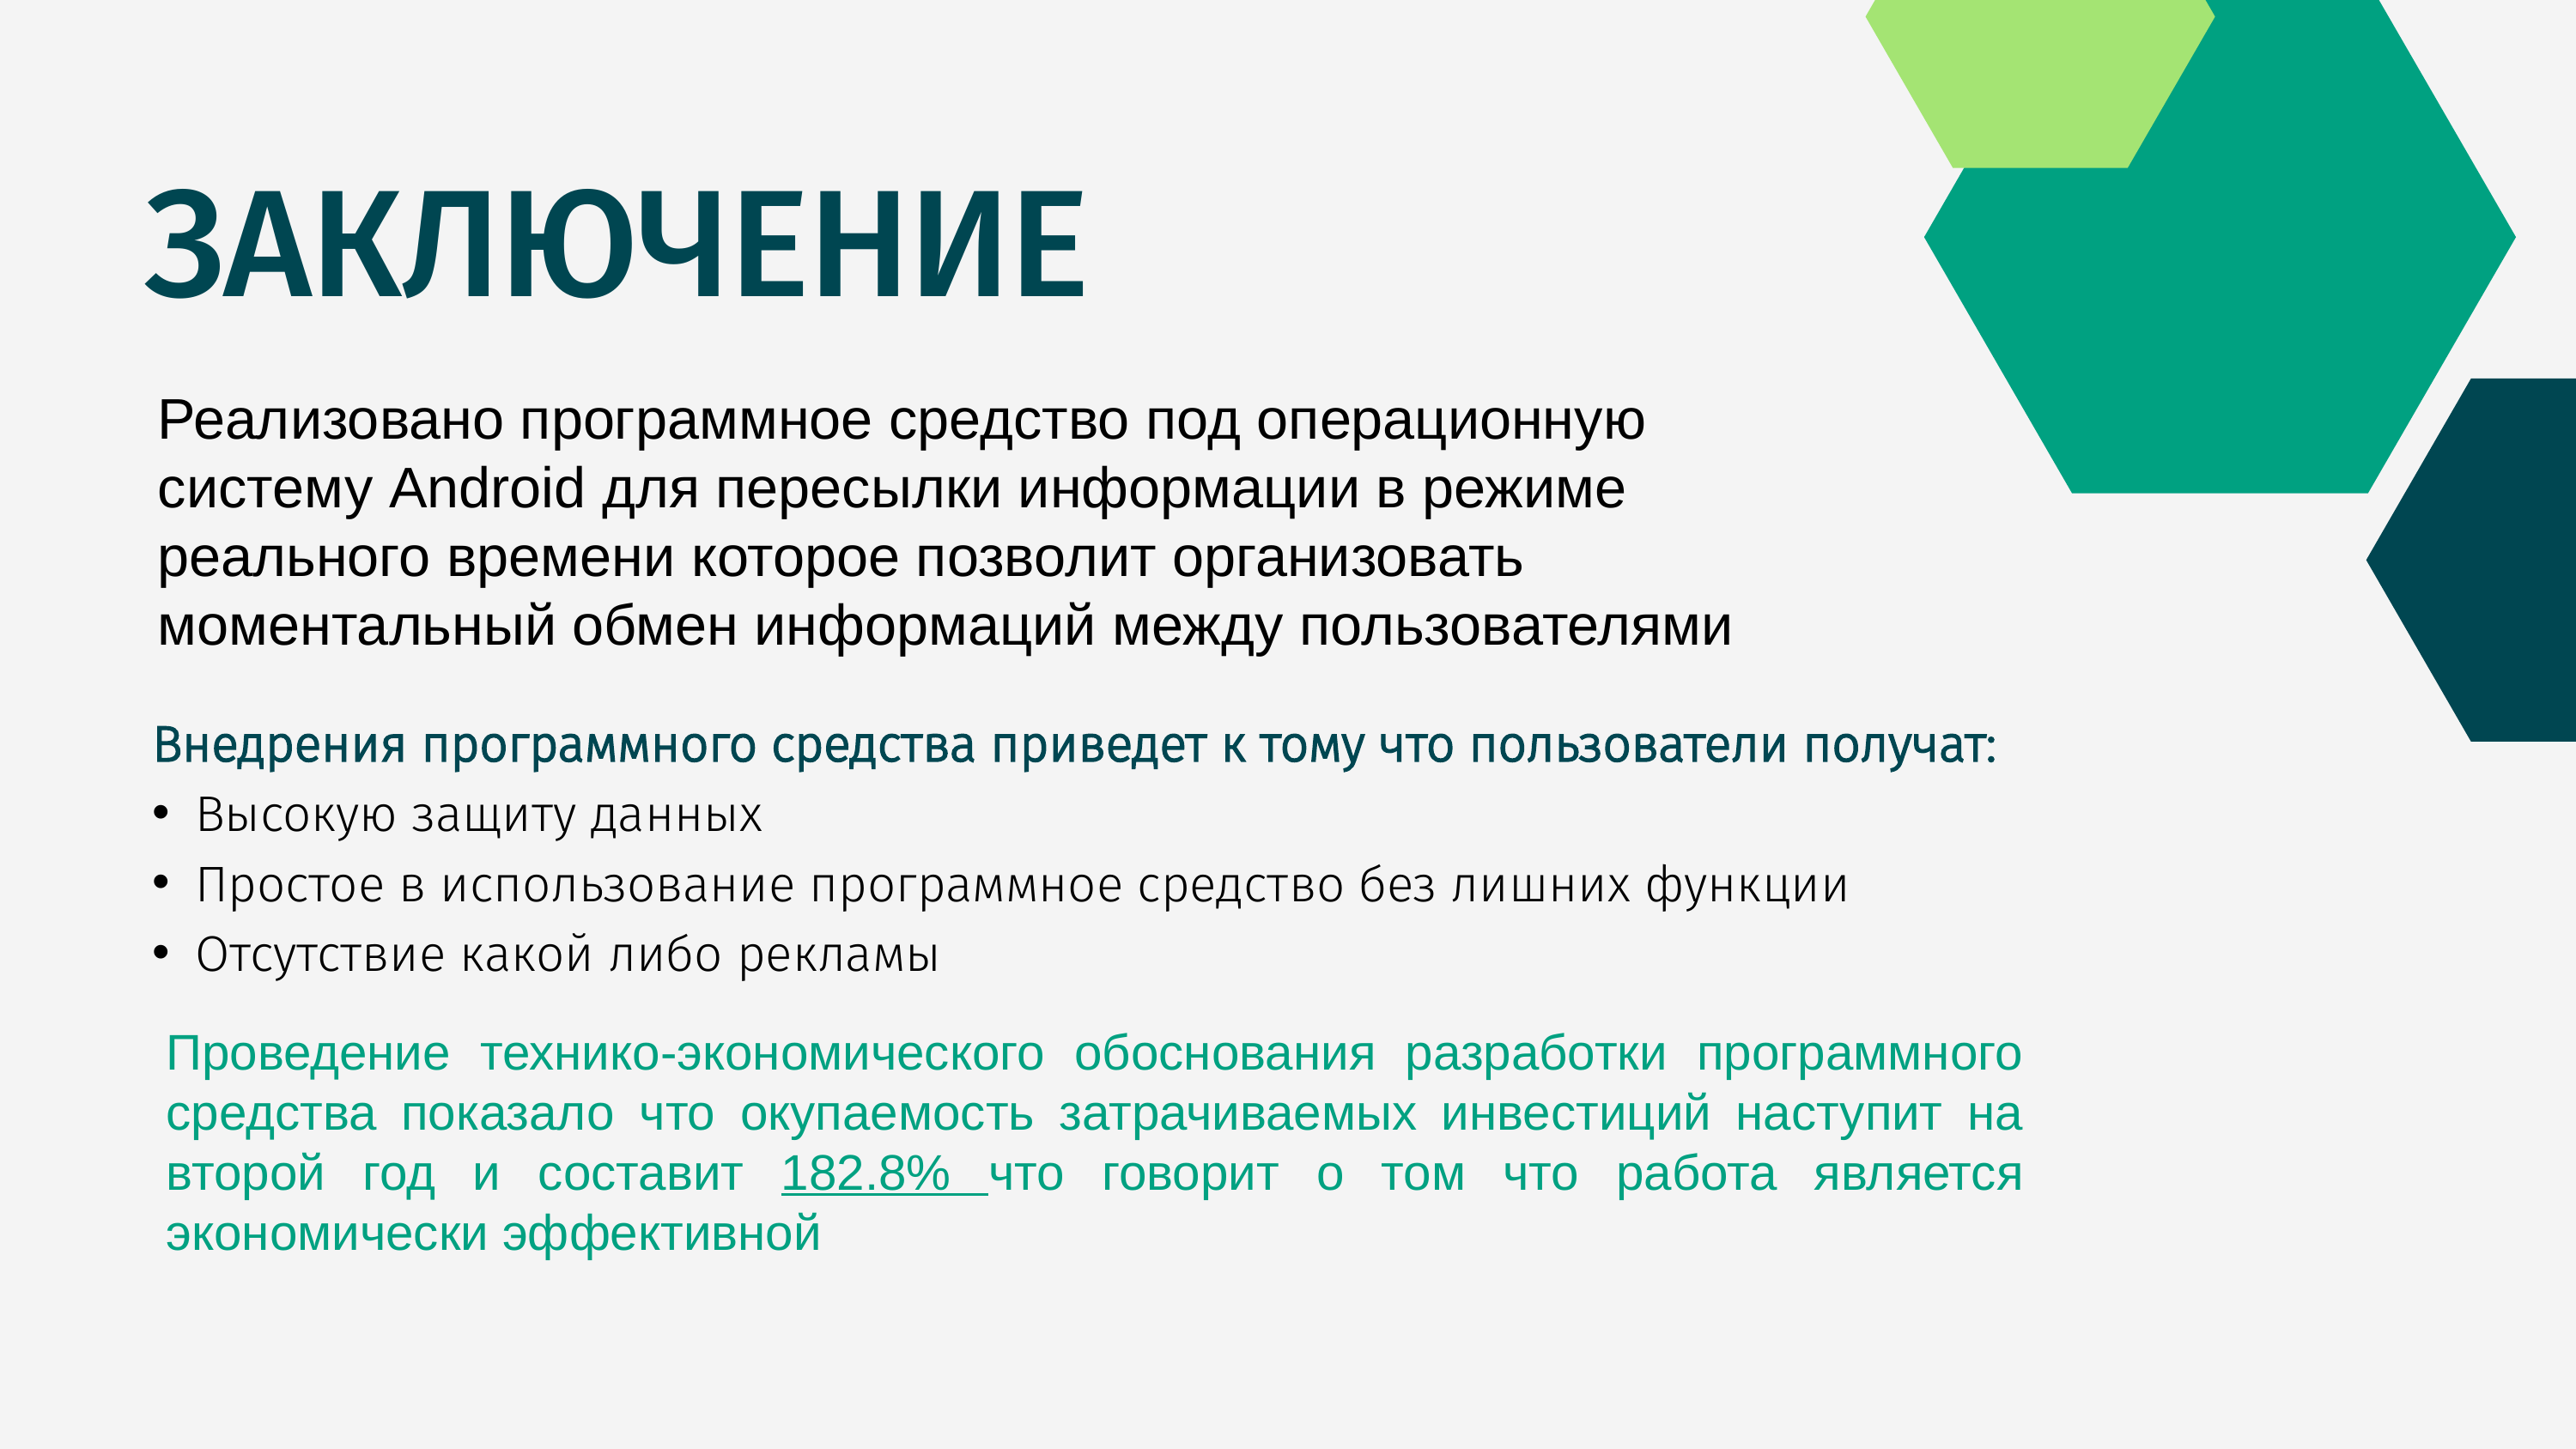

ЗАКЛЮЧЕНИЕ
Реализовано программное средство под операционную
систему Android для пересылки информации в режиме
реального времени которое позволит организовать
моментальный обмен информаций между пользователями

Внедрения программного средства приведет к тому что пользователи получат:
Высокую защиту данных
Простое в использование программное средство без лишних функции
Отсутствие какой либо рекламы

Проведение технико-экономического обоснования разработки программного средства показало что окупаемость затрачиваемых инвестиций наступит на второй год и составит 182.8% что говорит о том что работа является экономически эффективной